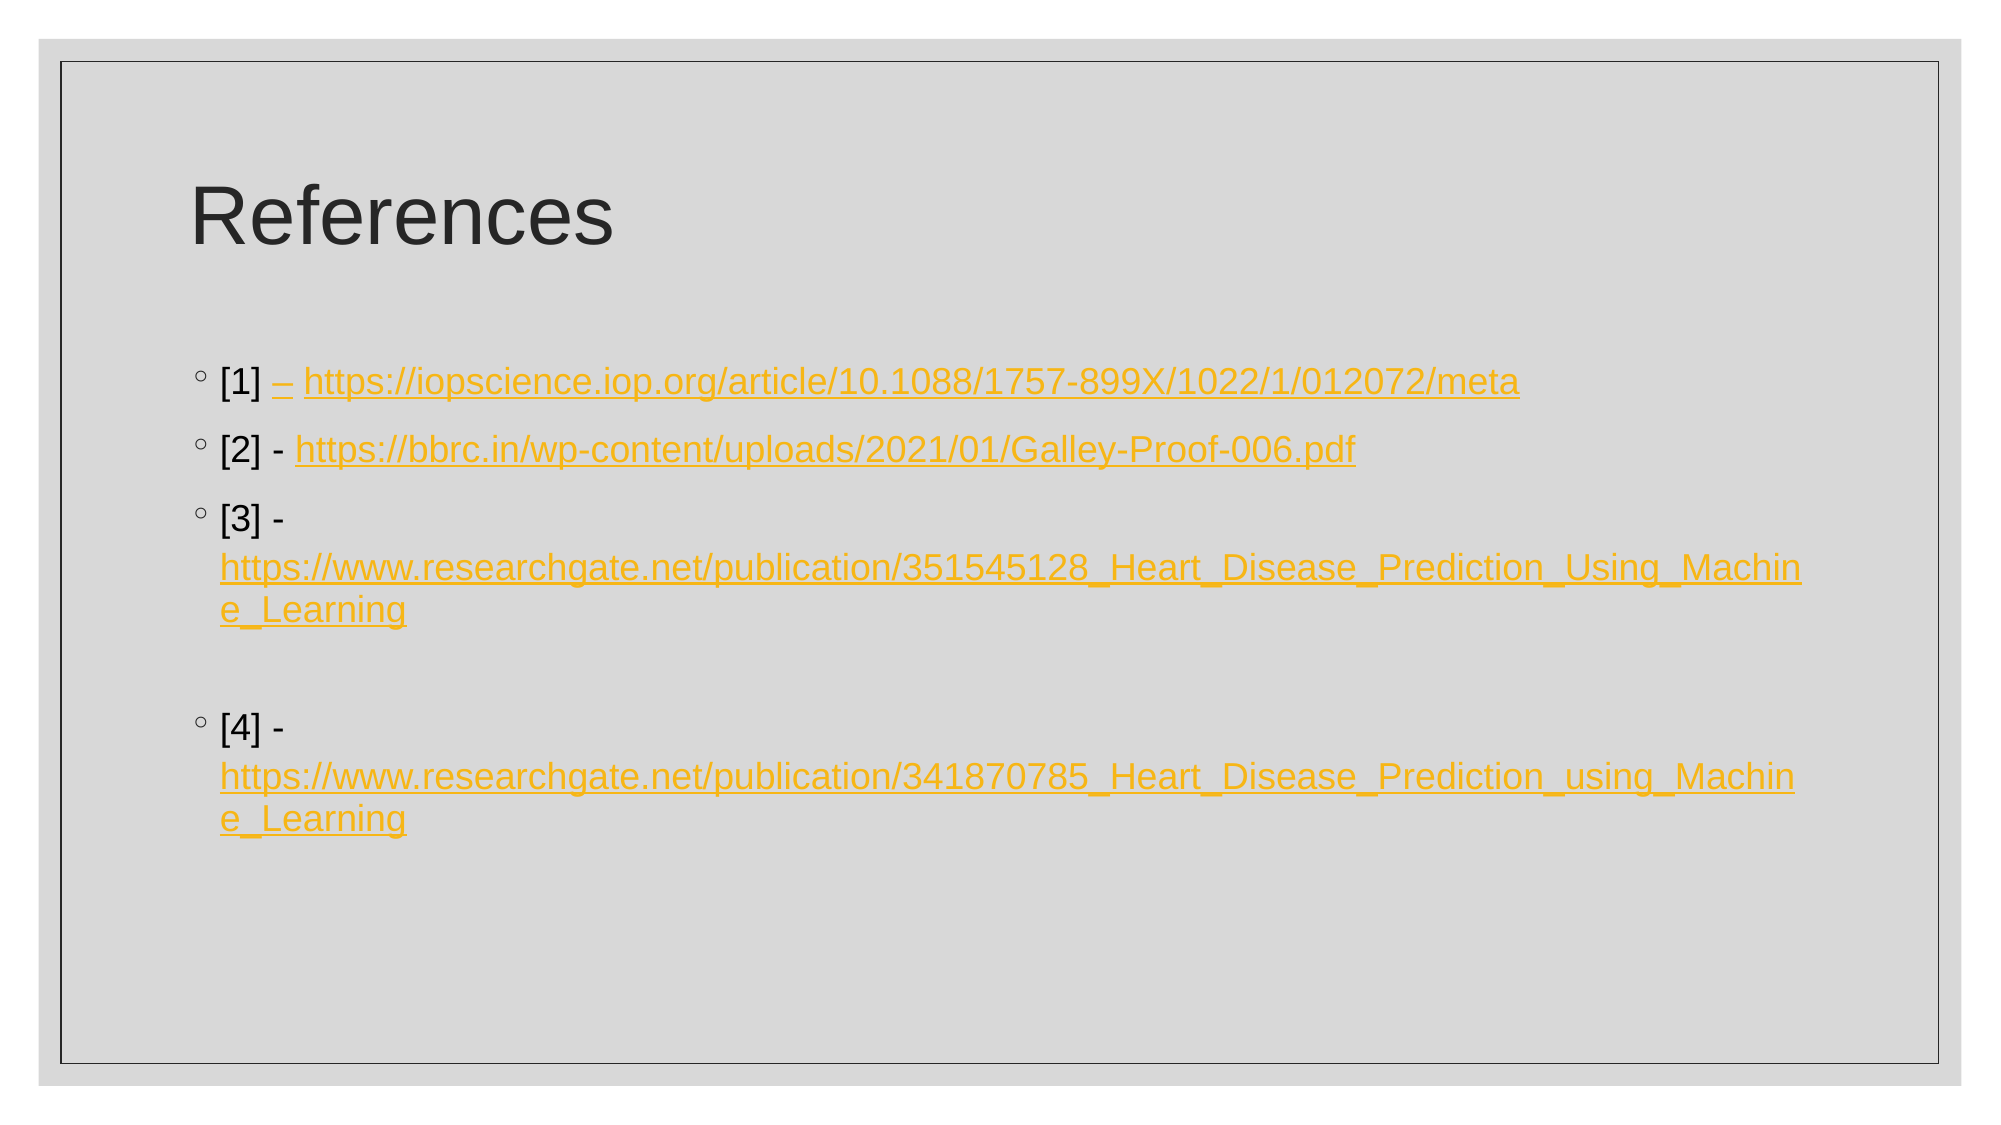

# References
[1] – https://iopscience.iop.org/article/10.1088/1757-899X/1022/1/012072/meta
[2] - https://bbrc.in/wp-content/uploads/2021/01/Galley-Proof-006.pdf
[3] - https://www.researchgate.net/publication/351545128_Heart_Disease_Prediction_Using_Machine_Learning
[4] - https://www.researchgate.net/publication/341870785_Heart_Disease_Prediction_using_Machine_Learning